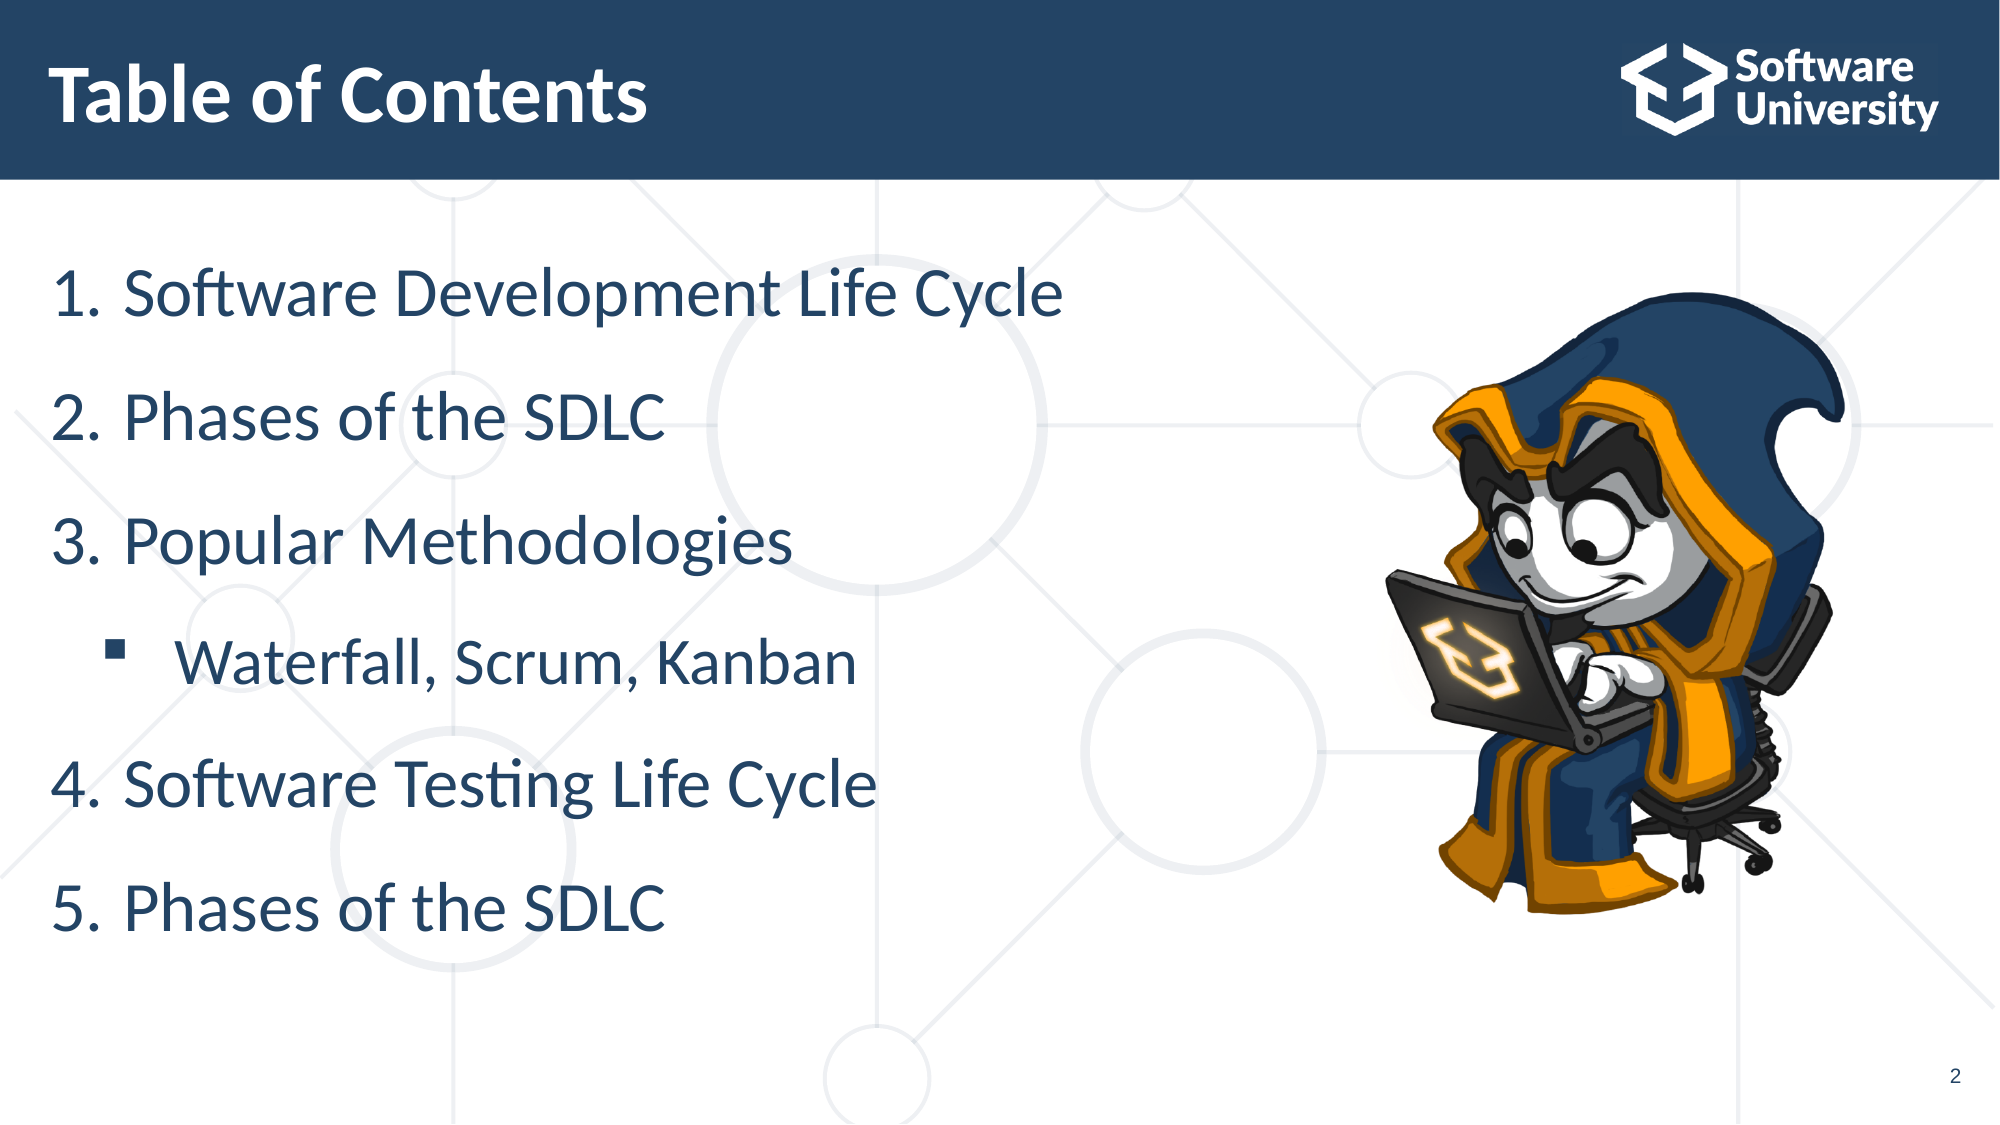

# Table of Contents
Software Development Life Cycle
Phases of the SDLC
Popular Methodologies
Waterfall, Scrum, Kanban
Software Testing Life Cycle
Phases of the SDLC

2